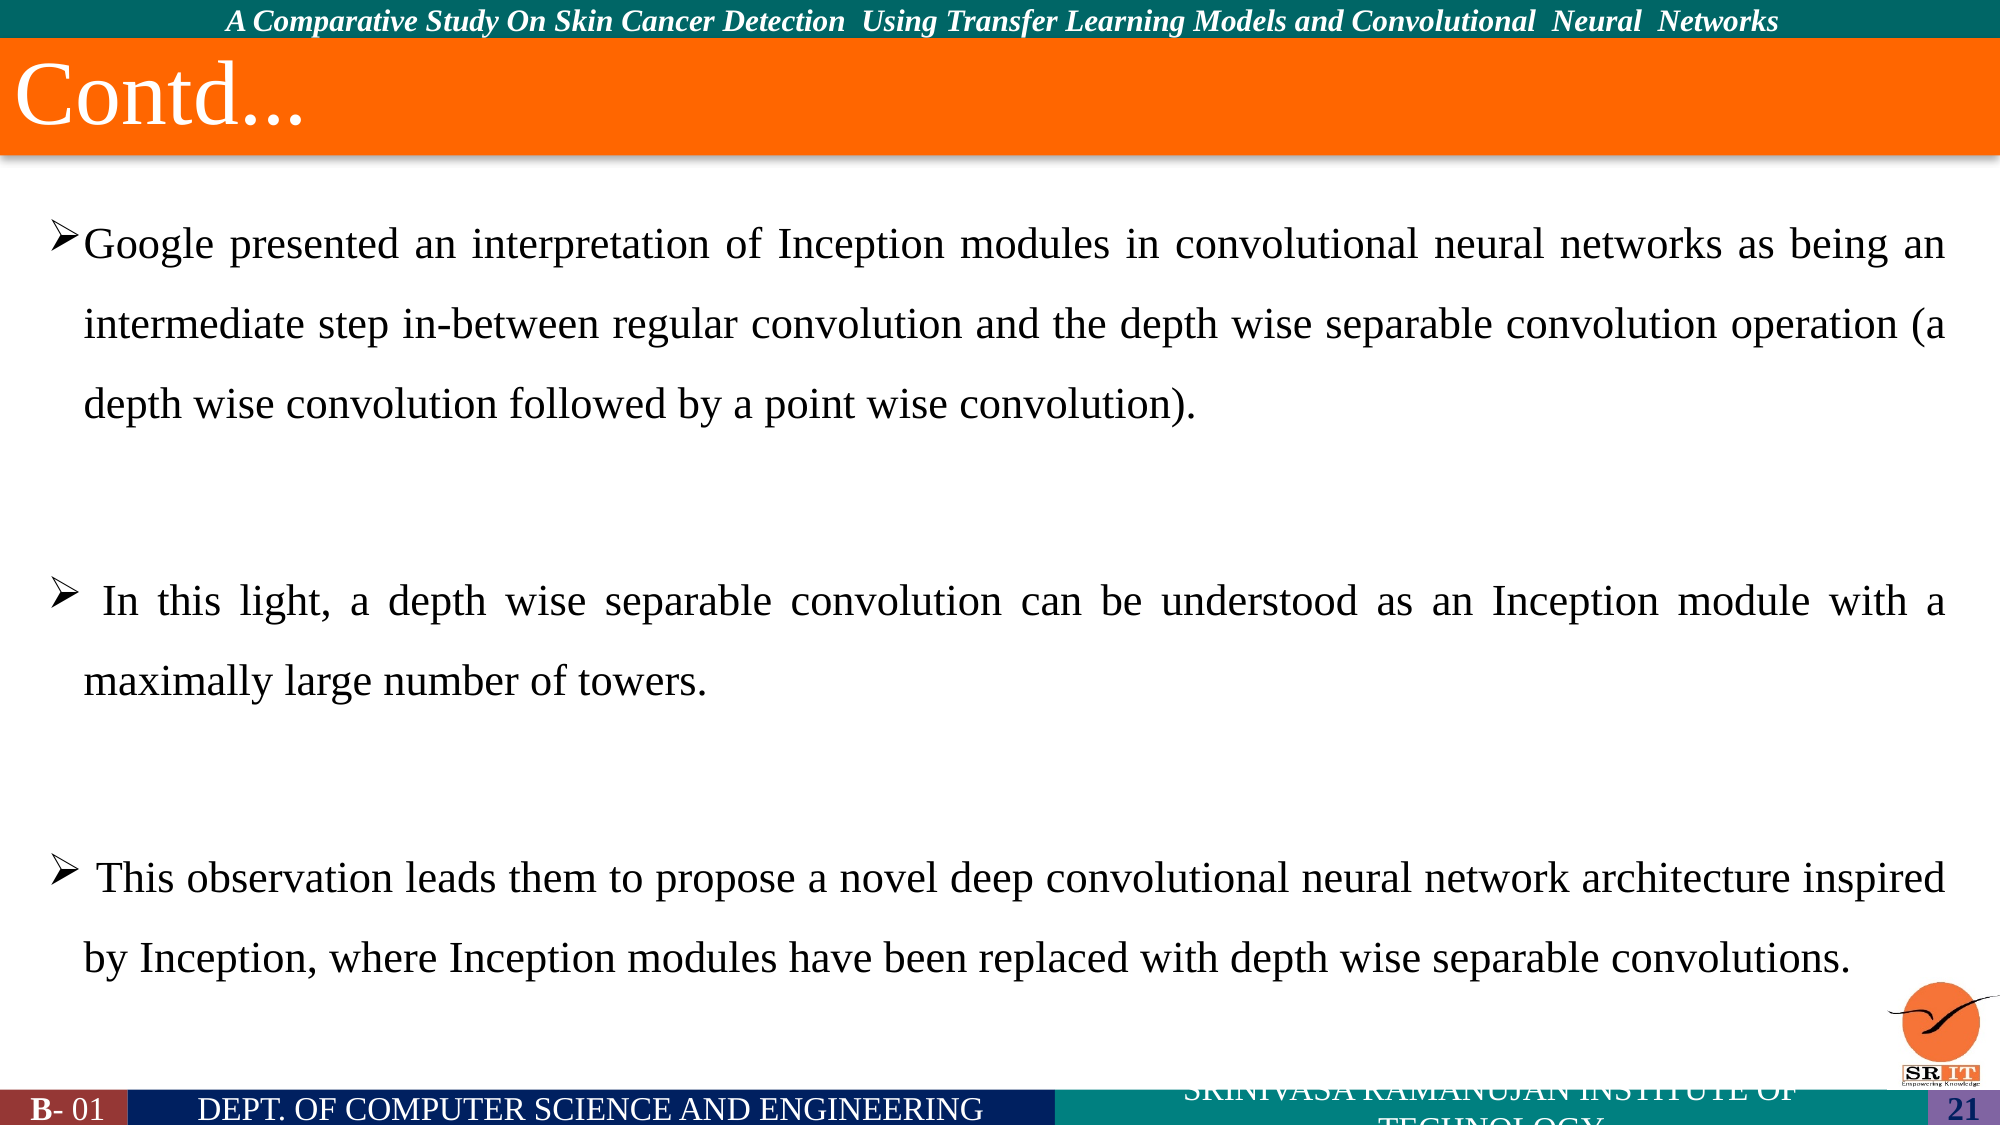

# Contd...
Google presented an interpretation of Inception modules in convolutional neural networks as being an intermediate step in-between regular convolution and the depth wise separable convolution operation (a depth wise convolution followed by a point wise convolution).

 In this light, a depth wise separable convolution can be understood as an Inception module with a maximally large number of towers.

 This observation leads them to propose a novel deep convolutional neural network architecture inspired by Inception, where Inception modules have been replaced with depth wise separable convolutions.